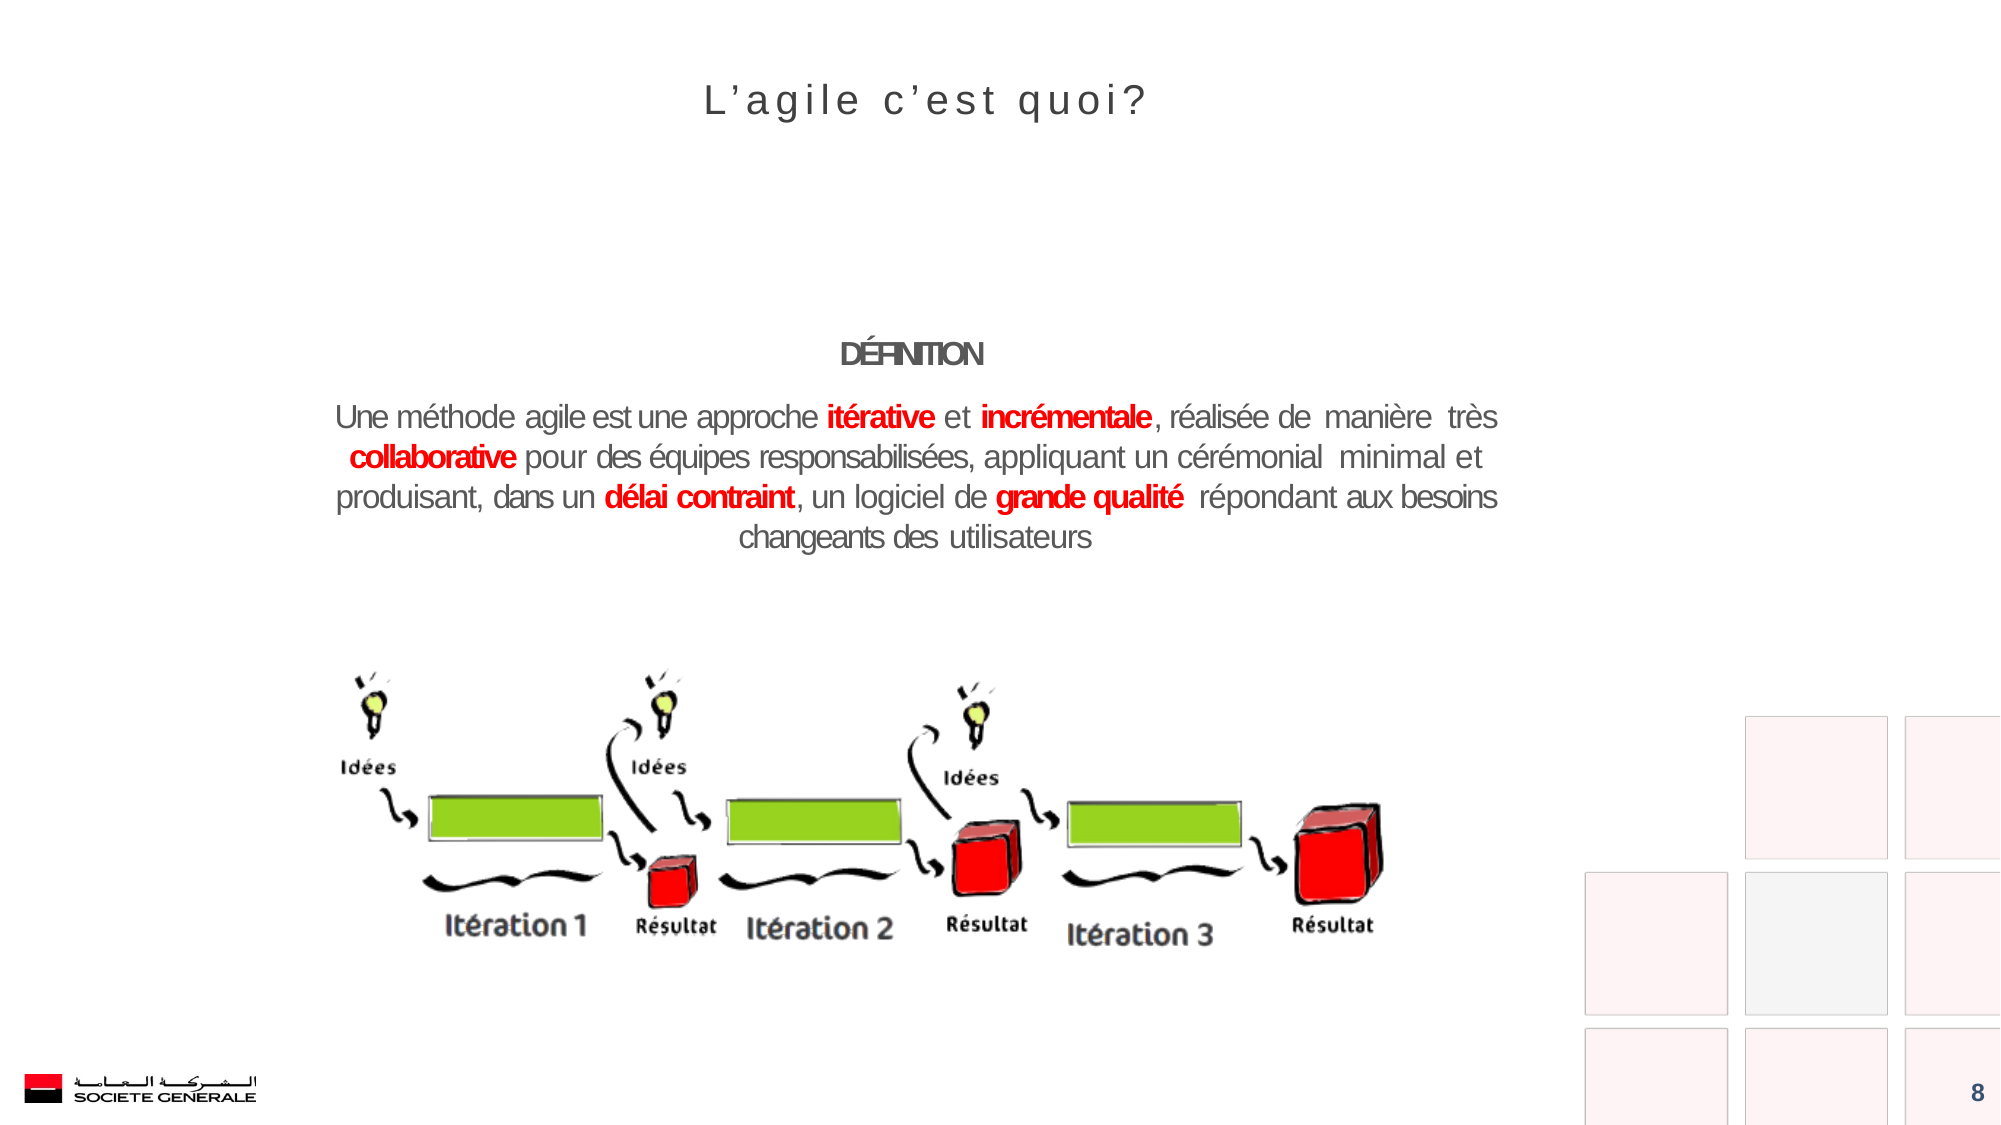

L’agile c’est quoi?
DÉFINITION
Une méthode agile est une approche itérative et incrémentale, réalisée de  manière  très collaborative pour des équipes responsabilisées, appliquant un cérémonial  minimal et produisant, dans un délai contraint, un logiciel de grande qualité  répondant aux besoins changeants des utilisateurs

8